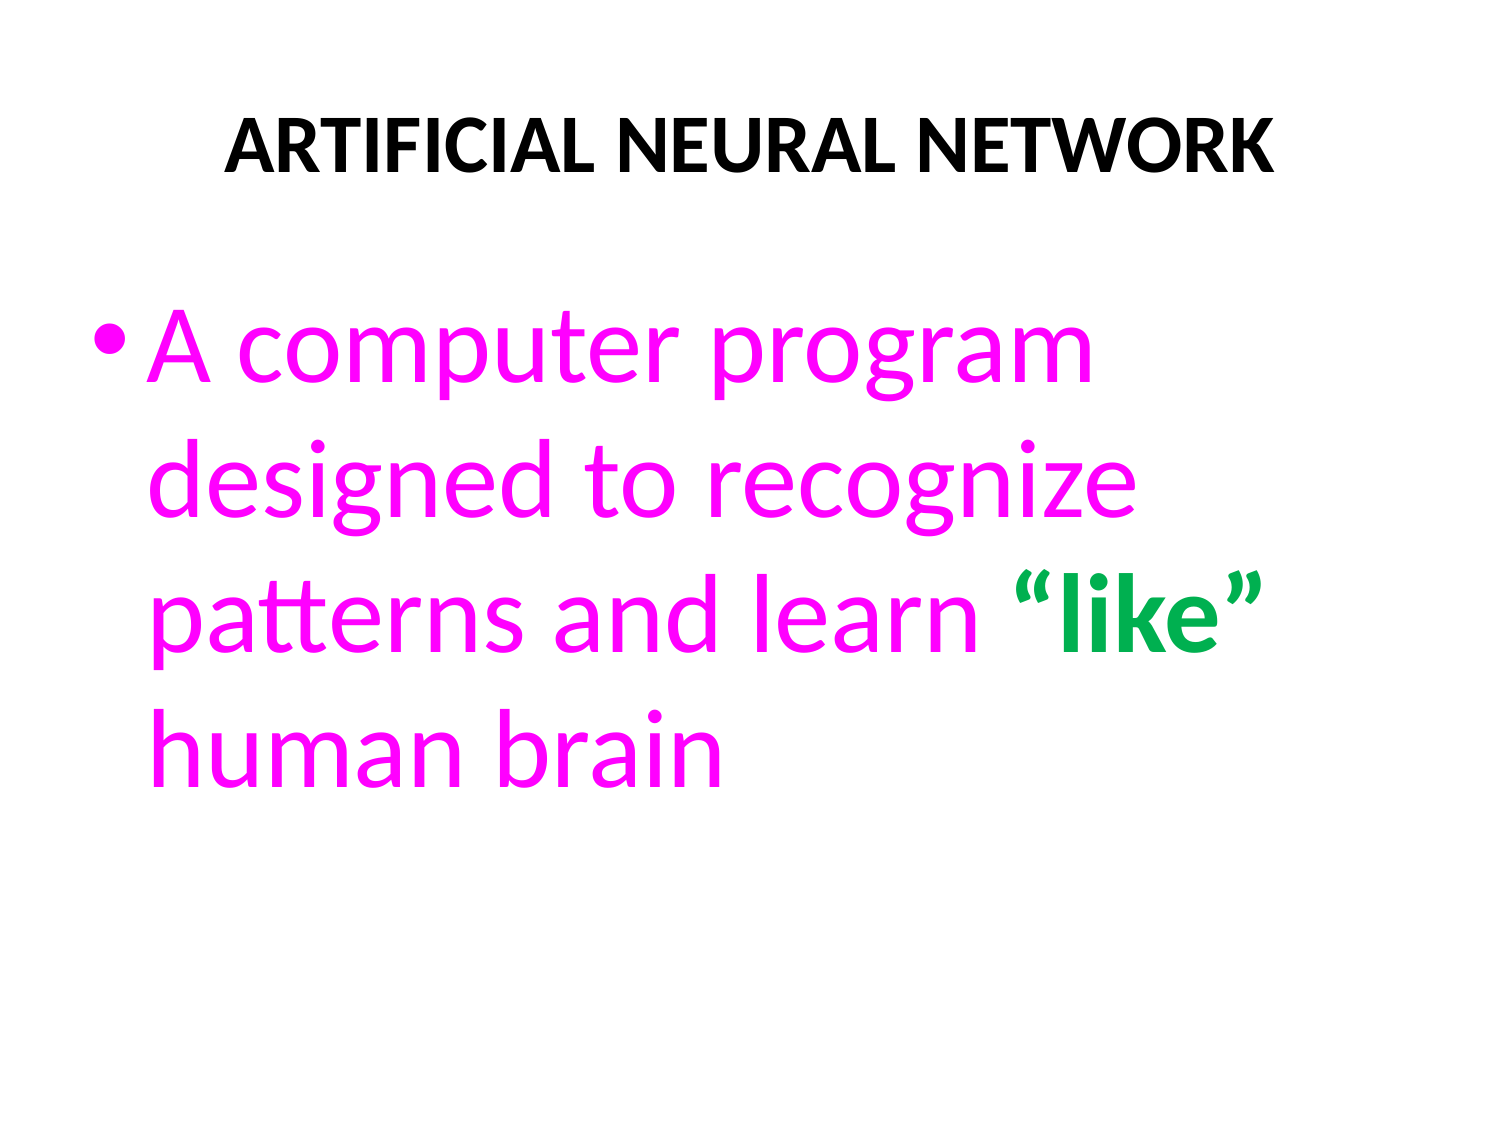

# ARTIFICIAL NEURAL NETWORK
A computer program designed to recognize patterns and learn “like” human brain